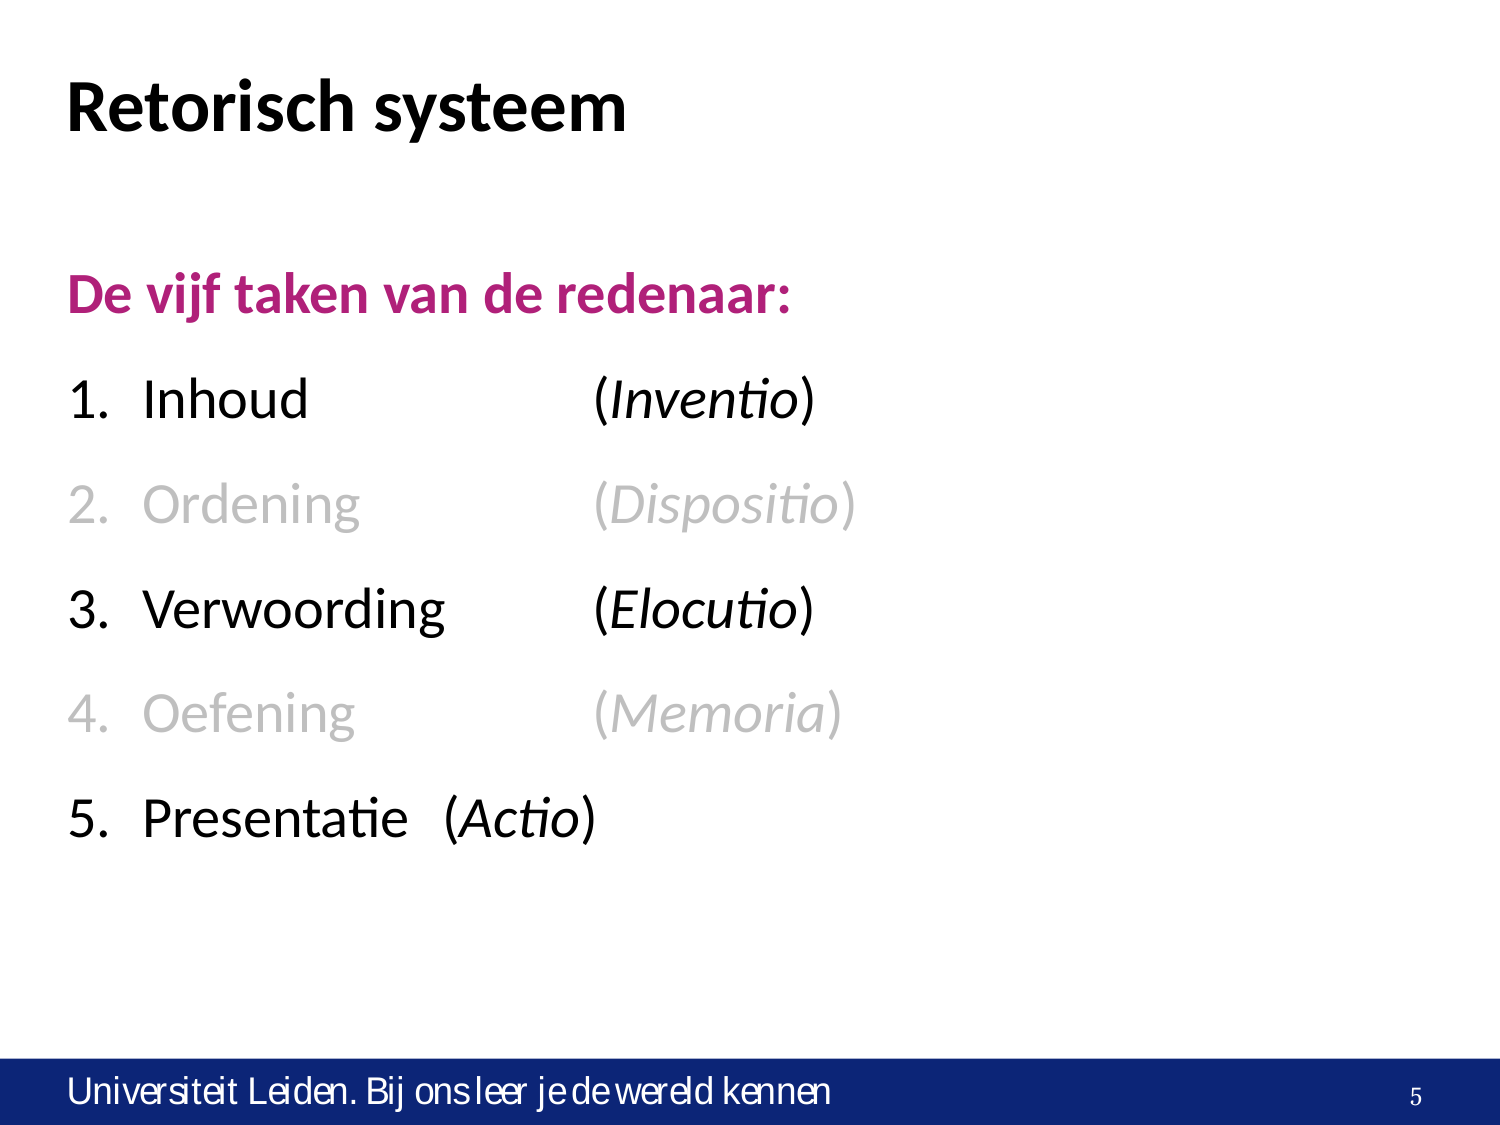

# Retorisch systeem
De vijf taken van de redenaar:
Inhoud 		(Inventio)
Ordening 		(Dispositio)
Verwoording 	(Elocutio)
Oefening 	 	(Memoria)
Presentatie 	(Actio)